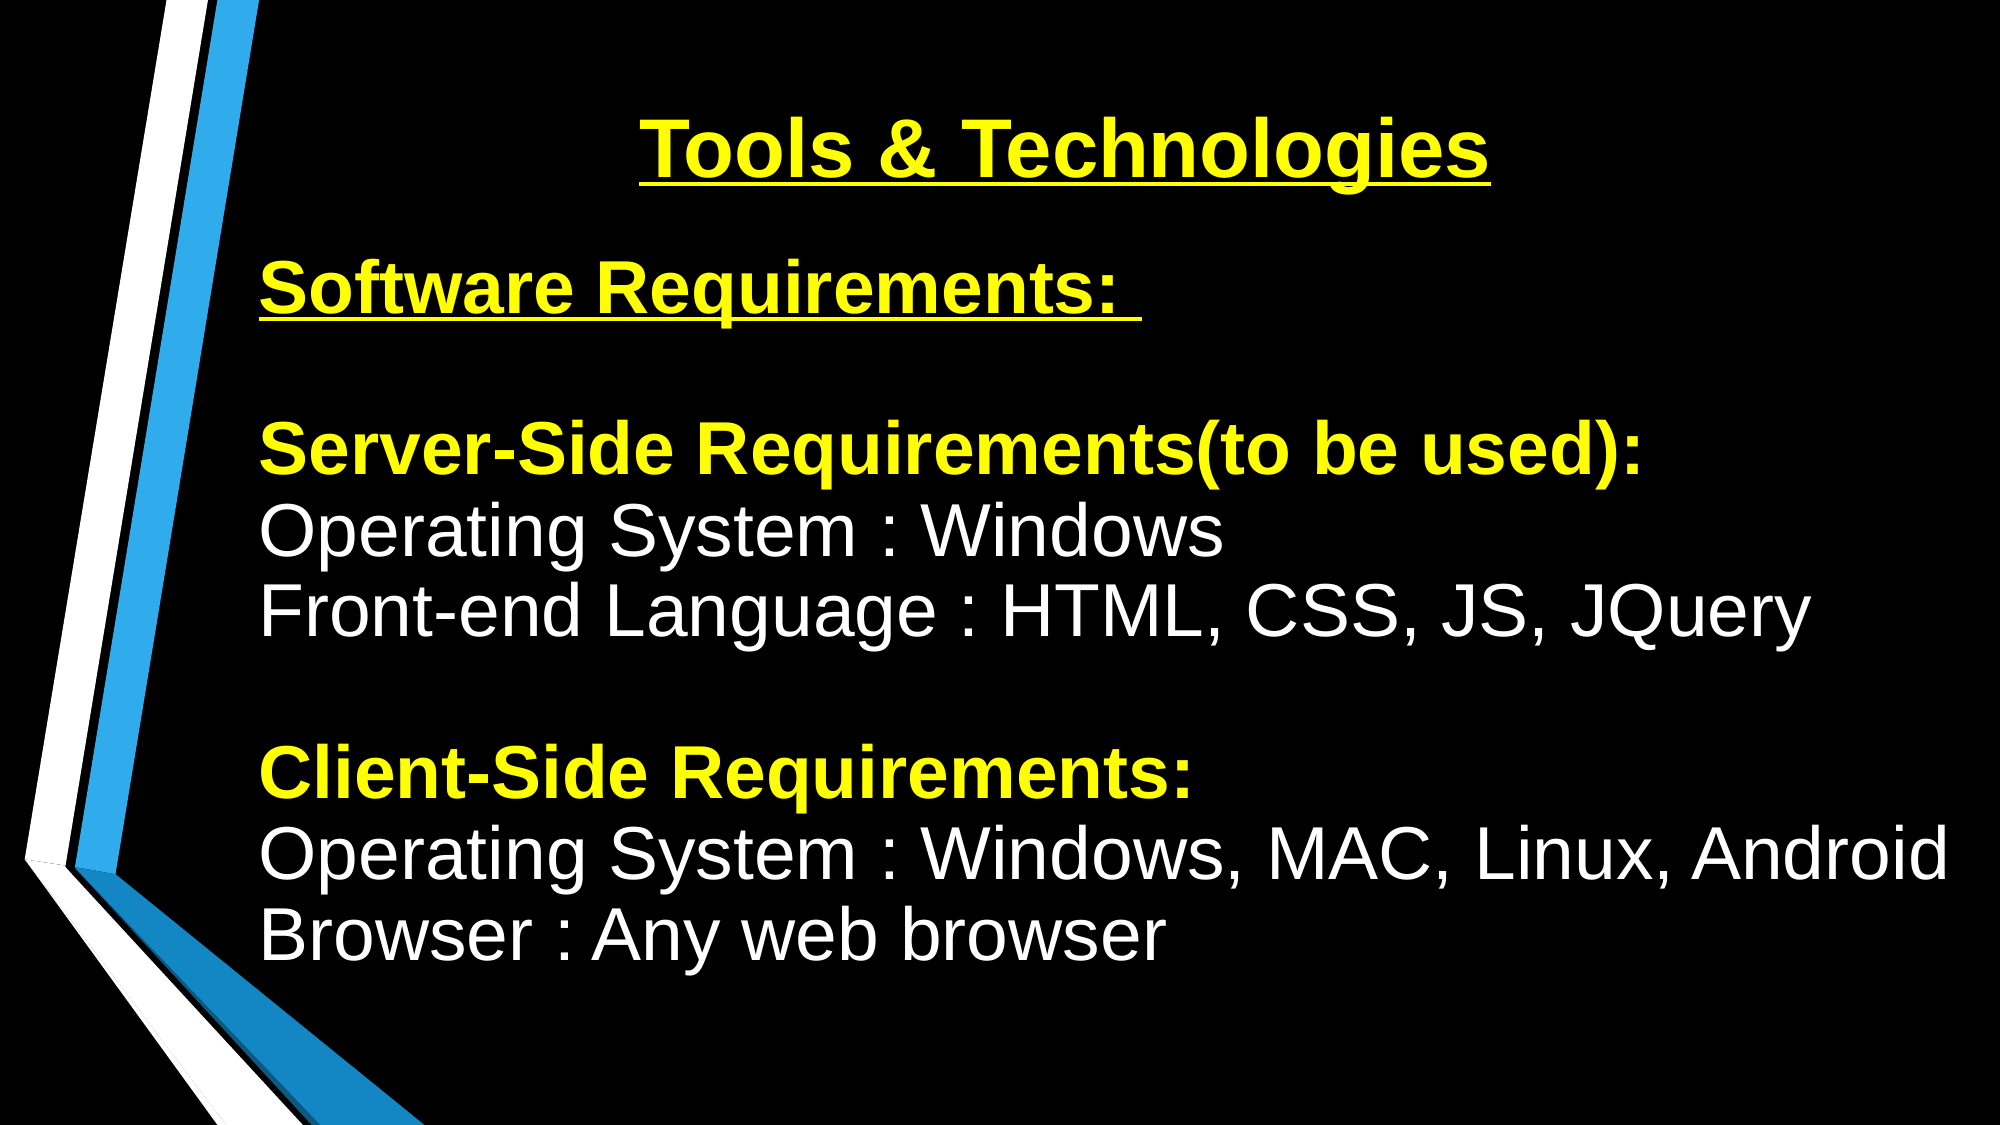

# Tools & Technologies
Software Requirements:
Server-Side Requirements(to be used):
Operating System : Windows
Front-end Language : HTML, CSS, JS, JQuery
Client-Side Requirements:
Operating System : Windows, MAC, Linux, Android
Browser : Any web browser